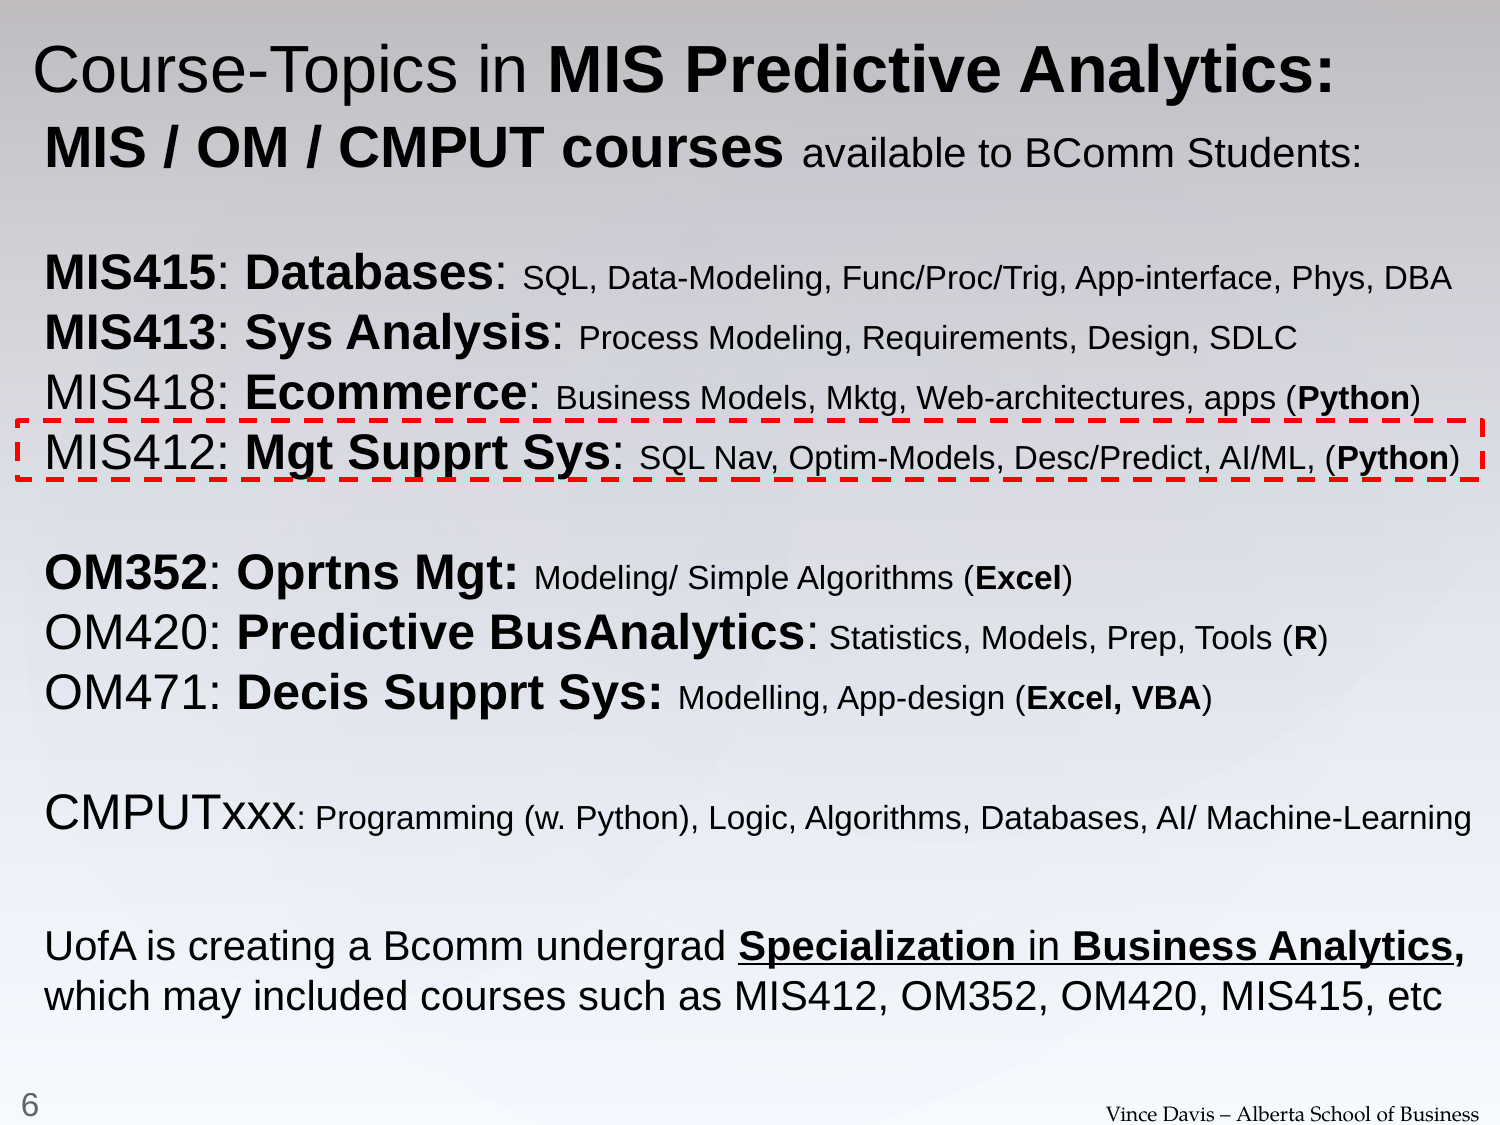

Course-Topics in MIS Predictive Analytics:
MIS / OM / CMPUT courses available to BComm Students:

MIS415: Databases: SQL, Data-Modeling, Func/Proc/Trig, App-interface, Phys, DBA
MIS413: Sys Analysis: Process Modeling, Requirements, Design, SDLC
MIS418: Ecommerce: Business Models, Mktg, Web-architectures, apps (Python)
MIS412: Mgt Supprt Sys: SQL Nav, Optim-Models, Desc/Predict, AI/ML, (Python)

OM352: Oprtns Mgt: Modeling/ Simple Algorithms (Excel)
OM420: Predictive BusAnalytics: Statistics, Models, Prep, Tools (R)
OM471: Decis Supprt Sys: Modelling, App-design (Excel, VBA)

CMPUTxxx: Programming (w. Python), Logic, Algorithms, Databases, AI/ Machine-Learning

UofA is creating a Bcomm undergrad Specialization in Business Analytics,
which may included courses such as MIS412, OM352, OM420, MIS415, etc

6
Vince Davis – Alberta School of Business